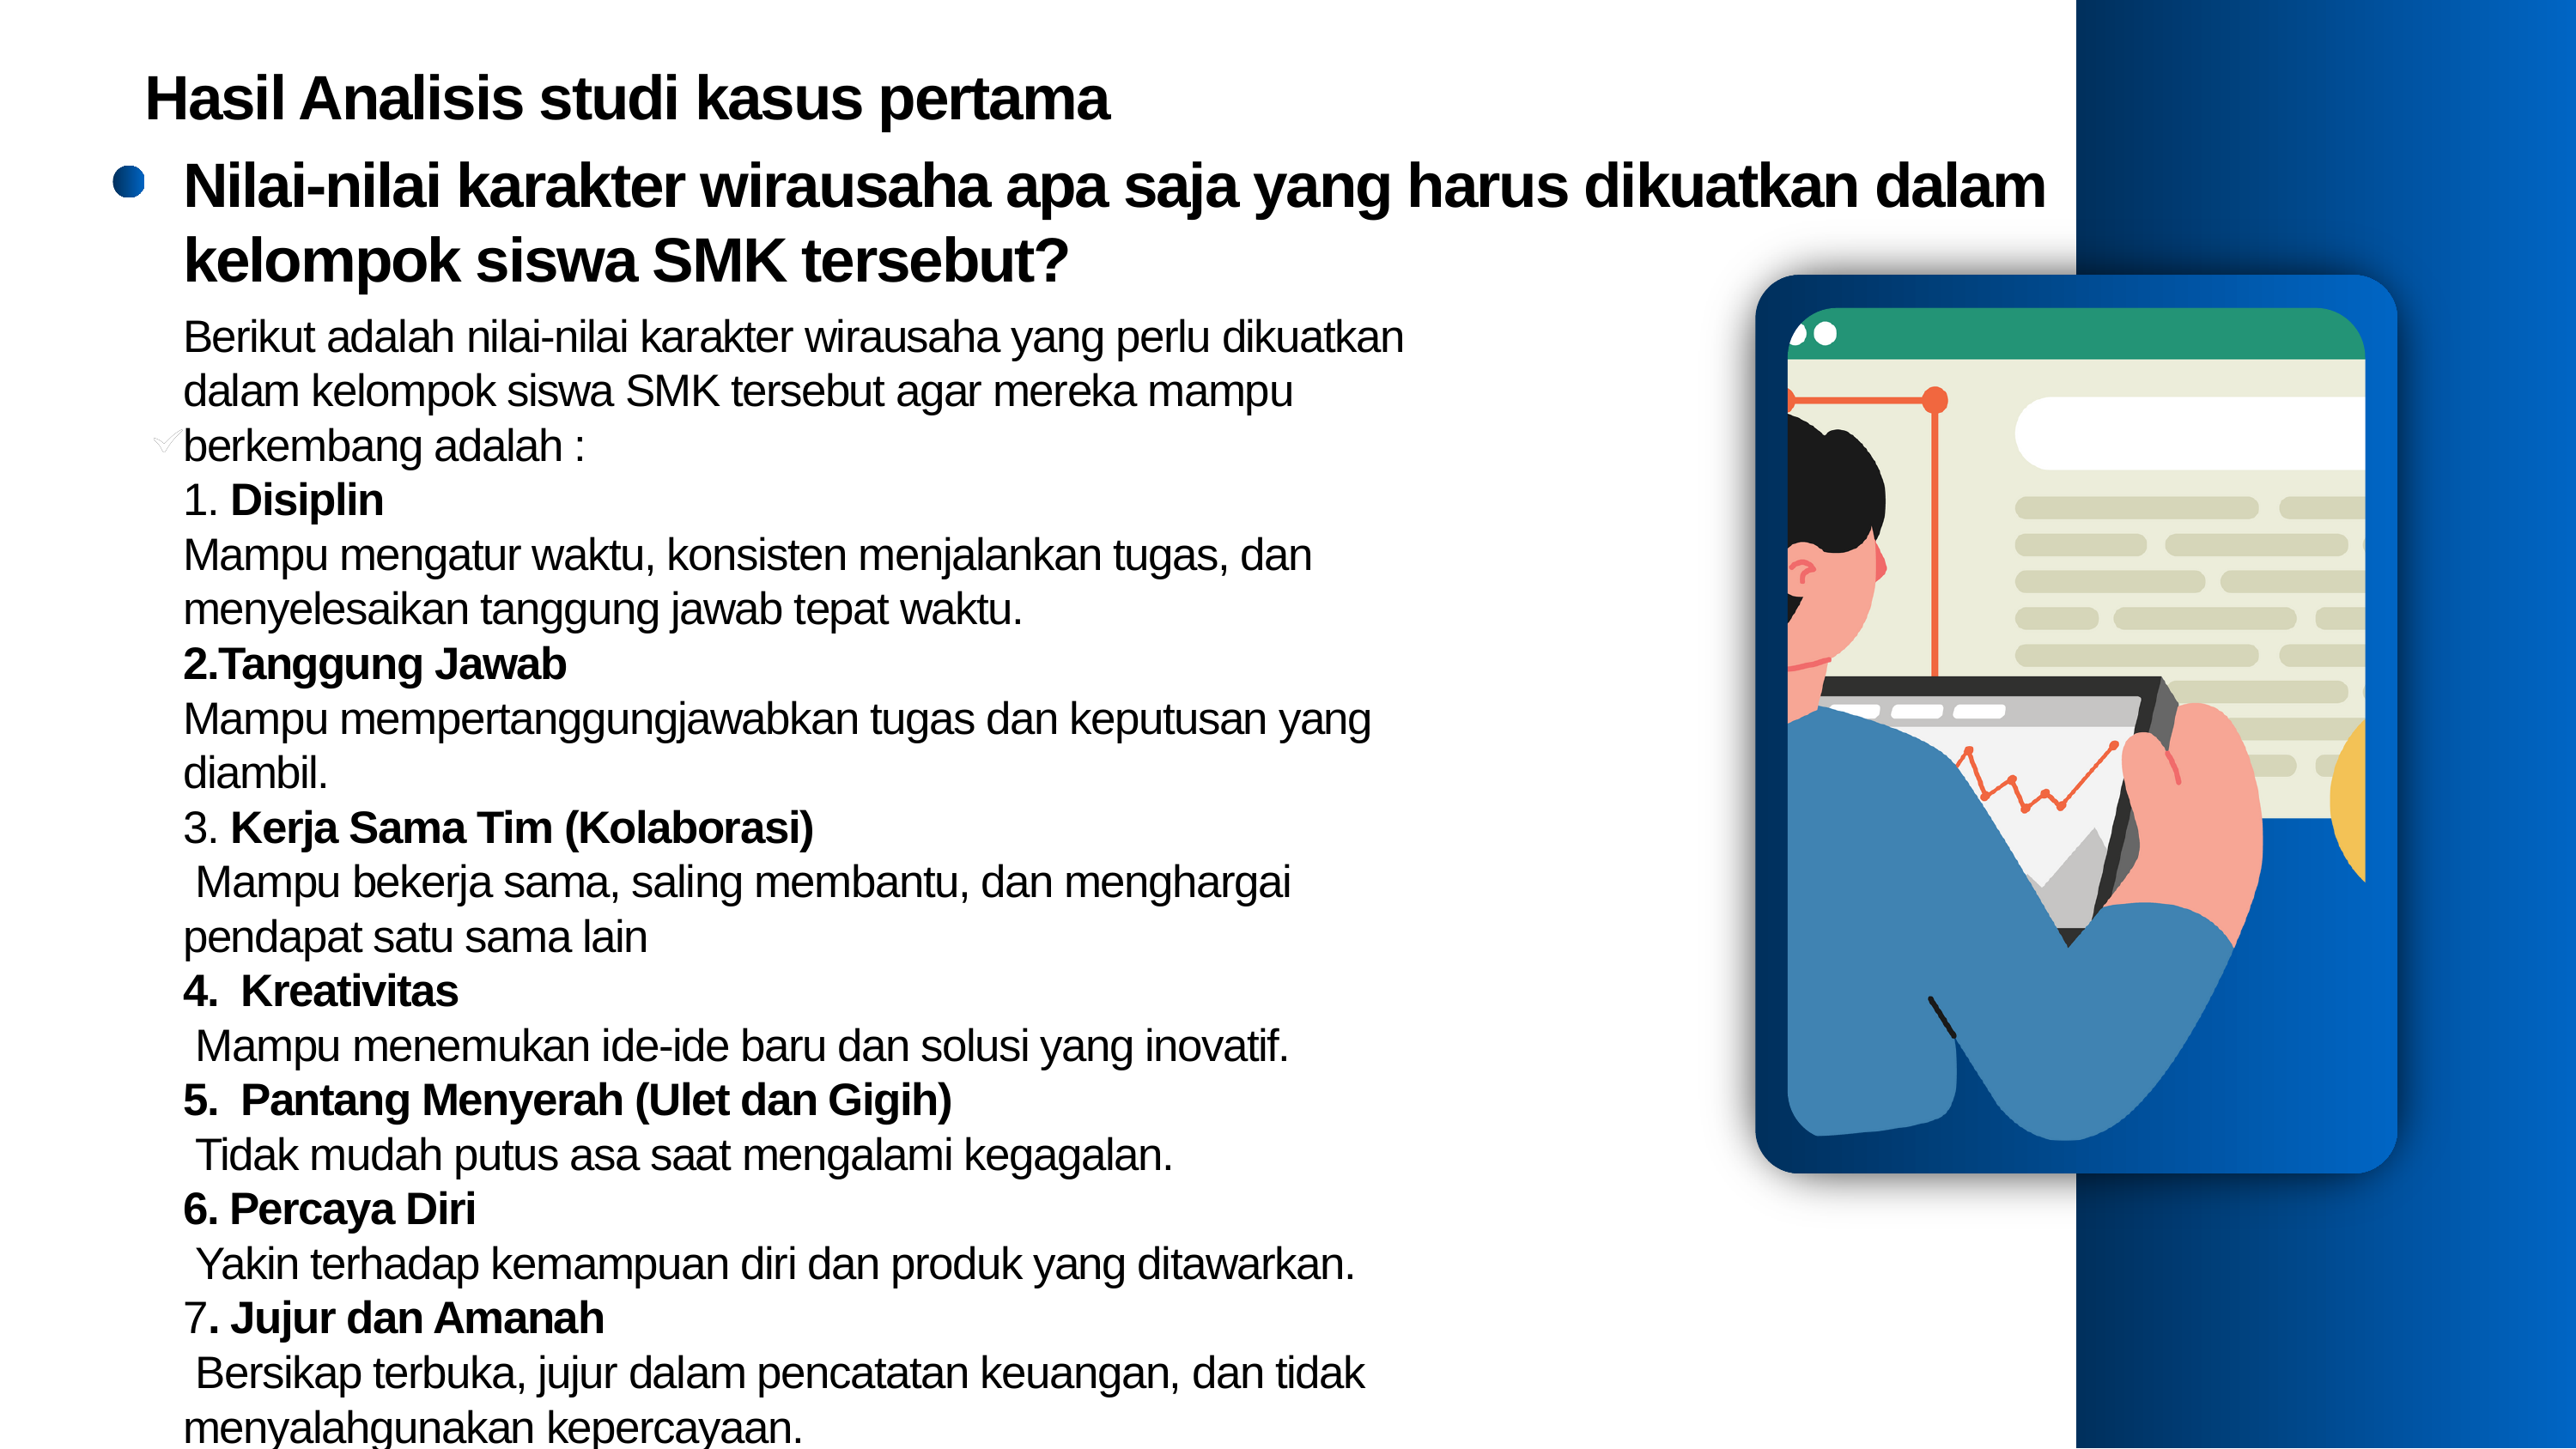

Hasil Analisis studi kasus pertama
Nilai-nilai karakter wirausaha apa saja yang harus dikuatkan dalam kelompok siswa SMK tersebut?

Berikut adalah nilai-nilai karakter wirausaha yang perlu dikuatkan dalam kelompok siswa SMK tersebut agar mereka mampu berkembang adalah :
1. Disiplin
Mampu mengatur waktu, konsisten menjalankan tugas, dan menyelesaikan tanggung jawab tepat waktu.
2.Tanggung Jawab
Mampu mempertanggungjawabkan tugas dan keputusan yang diambil.
3. Kerja Sama Tim (Kolaborasi)
 Mampu bekerja sama, saling membantu, dan menghargai pendapat satu sama lain
4.  Kreativitas
 Mampu menemukan ide-ide baru dan solusi yang inovatif.
5.  Pantang Menyerah (Ulet dan Gigih)
 Tidak mudah putus asa saat mengalami kegagalan.
6. Percaya Diri
 Yakin terhadap kemampuan diri dan produk yang ditawarkan.
7. Jujur dan Amanah
 Bersikap terbuka, jujur dalam pencatatan keuangan, dan tidak menyalahgunakan kepercayaan.